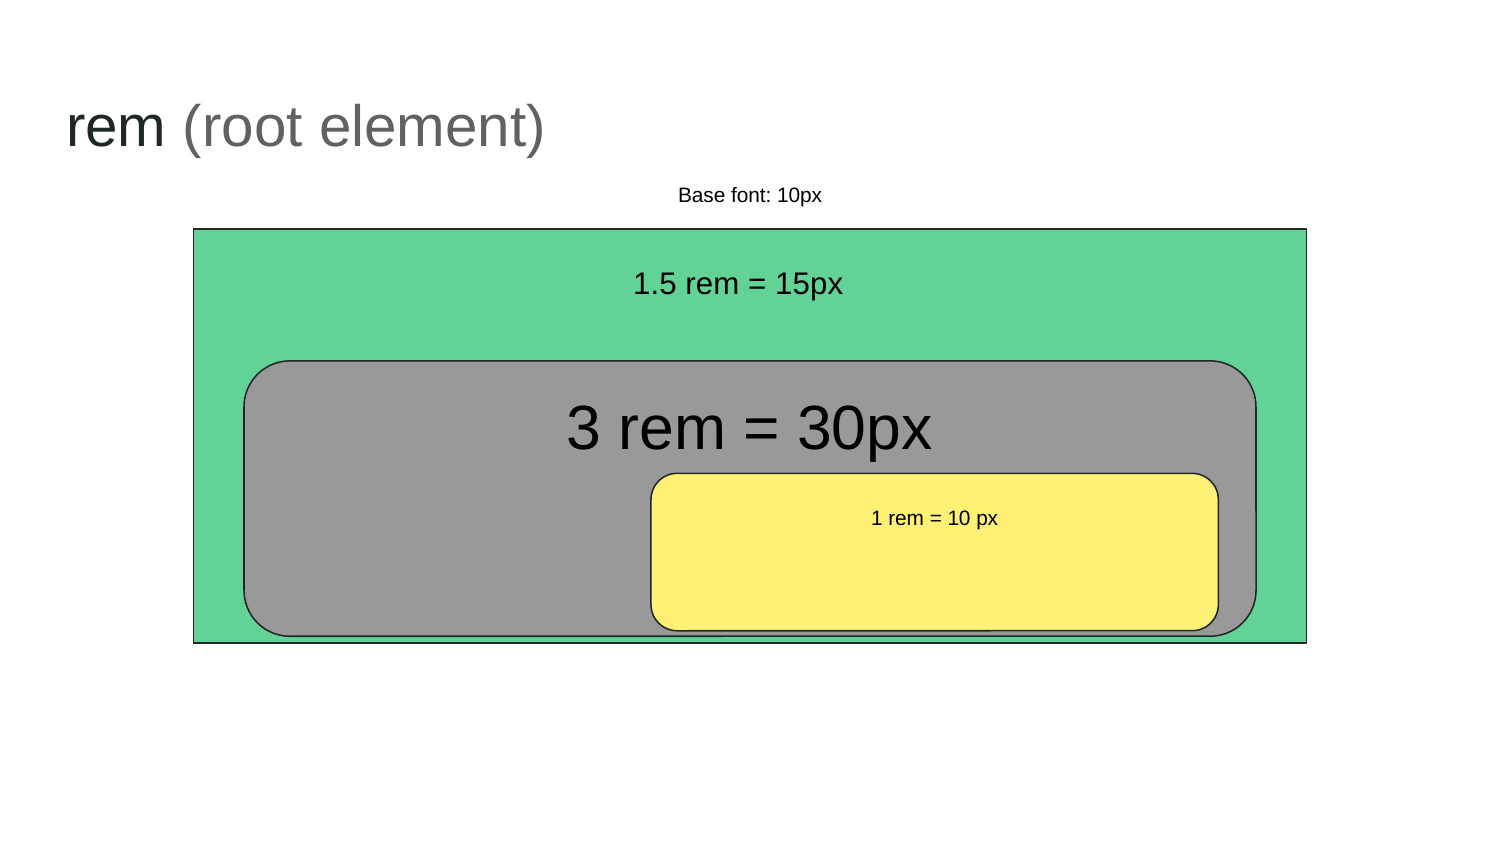

# rem (root element)
Base font: 10px

1.5 rem = 15px

3 rem = 30px

1 rem = 10 px